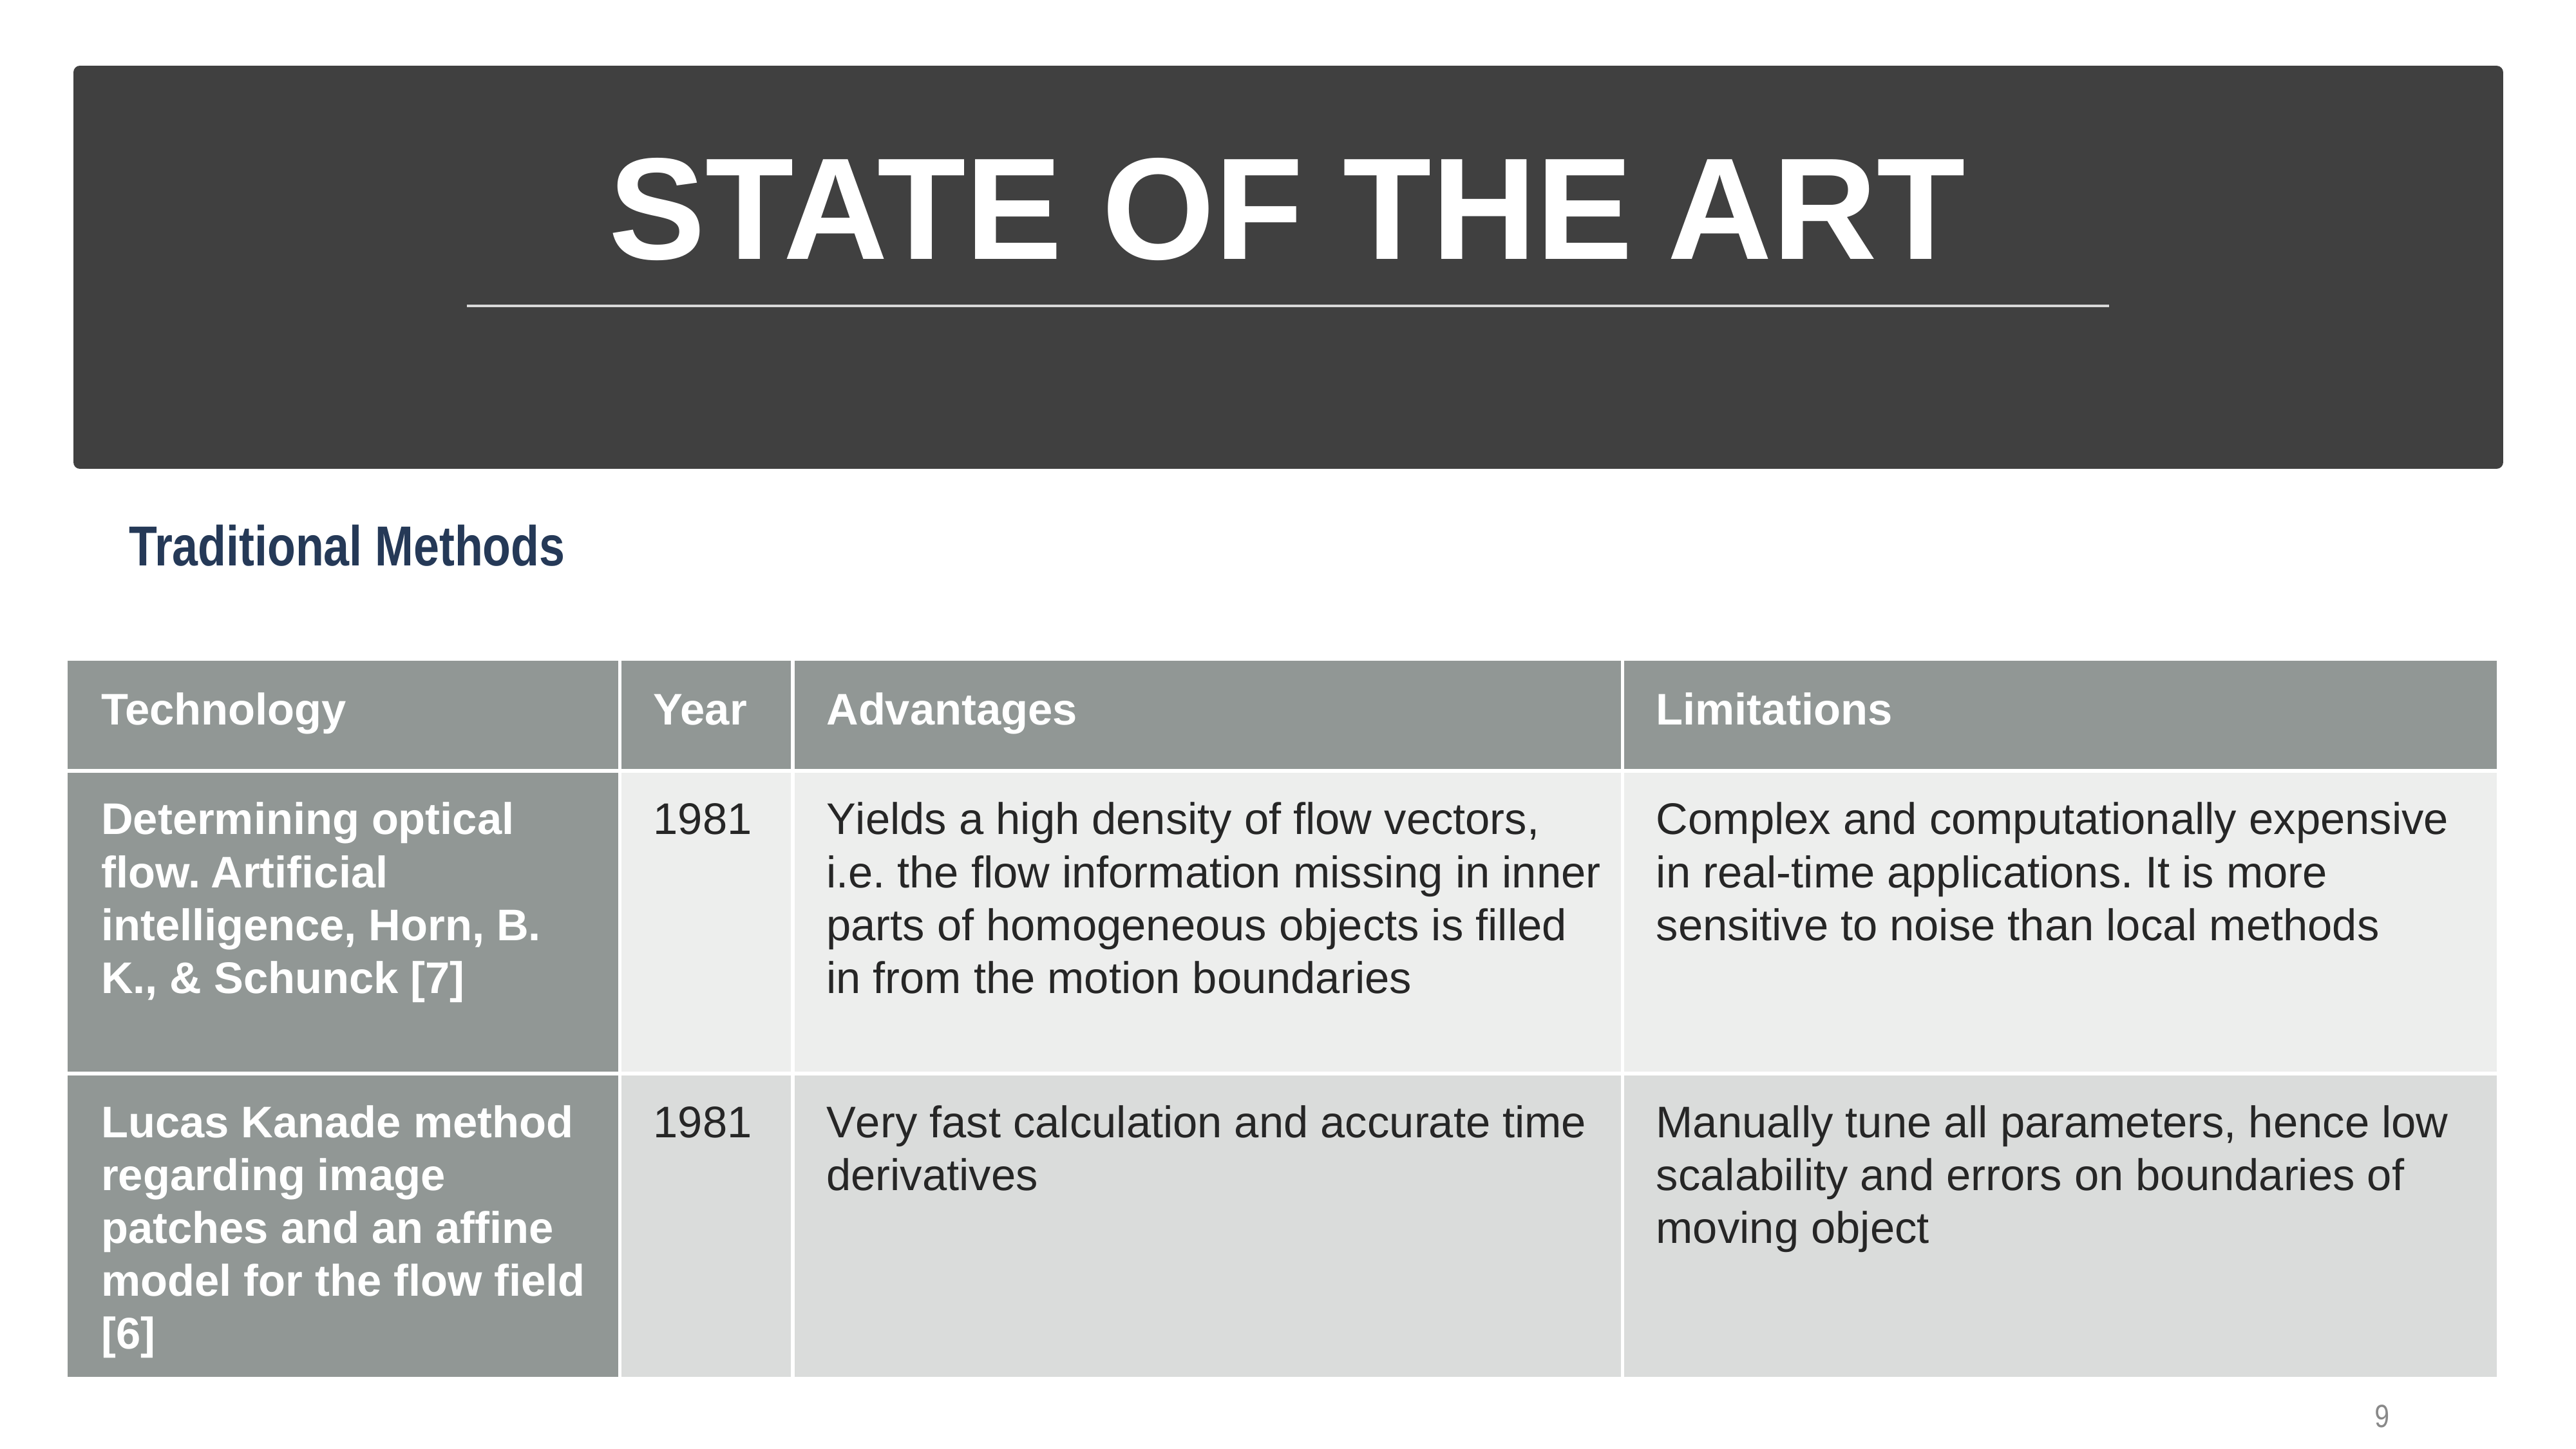

State of the art
Traditional Methods
| Technology | Year | Advantages | Limitations |
| --- | --- | --- | --- |
| Determining optical flow. Artificial intelligence, Horn, B. K., & Schunck [7] | 1981 | Yields a high density of flow vectors, i.e. the flow information missing in inner parts of homogeneous objects is filled in from the motion boundaries | Complex and computationally expensive in real-time applications. It is more sensitive to noise than local methods |
| Lucas Kanade method regarding image patches and an affine model for the flow field [6] | 1981 | Very fast calculation and accurate time derivatives | Manually tune all parameters, hence low scalability and errors on boundaries of moving object |
9